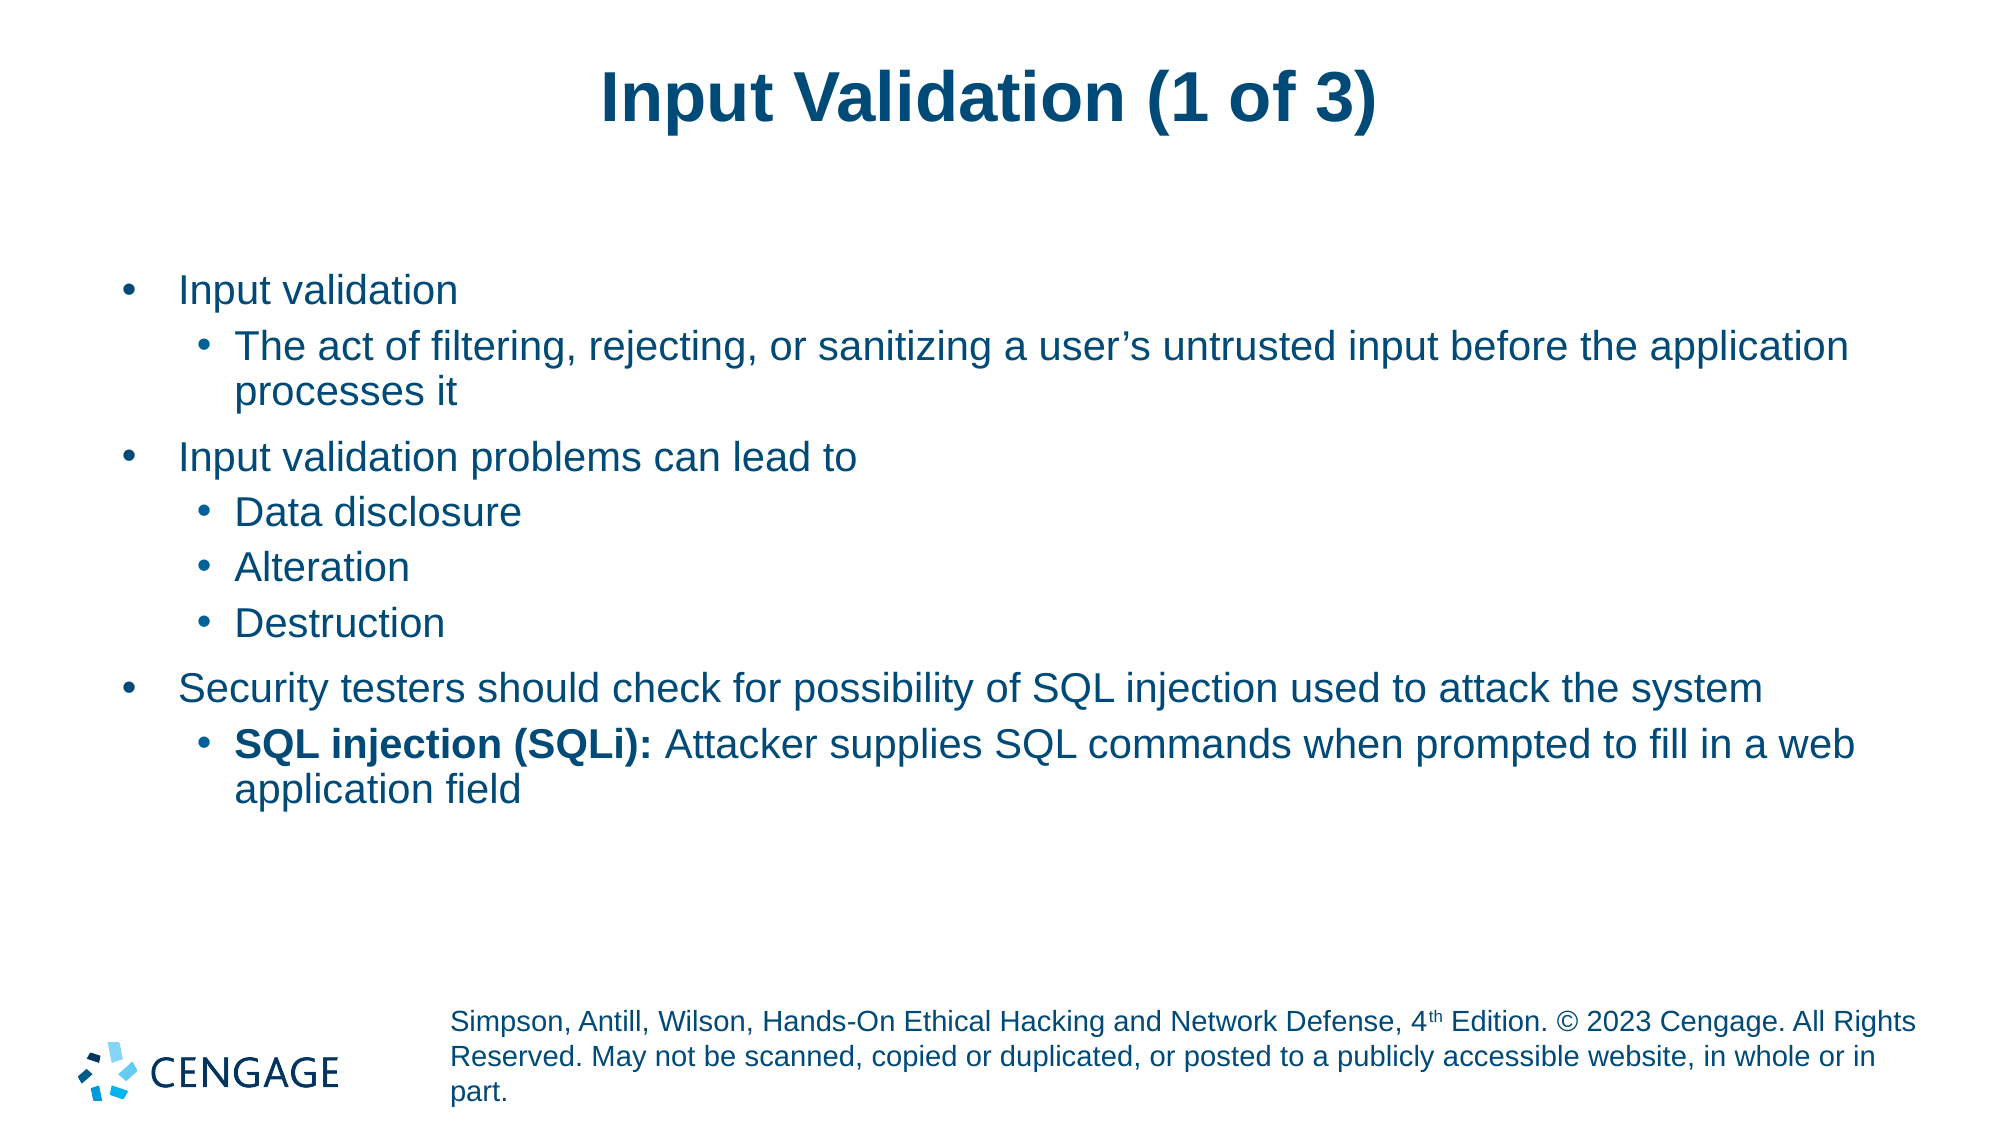

# Input Validation (1 of 3)
Input validation
The act of filtering, rejecting, or sanitizing a user’s untrusted input before the application processes it
Input validation problems can lead to
Data disclosure
Alteration
Destruction
Security testers should check for possibility of SQL injection used to attack the system
SQL injection (SQLi): Attacker supplies SQL commands when prompted to fill in a web application field